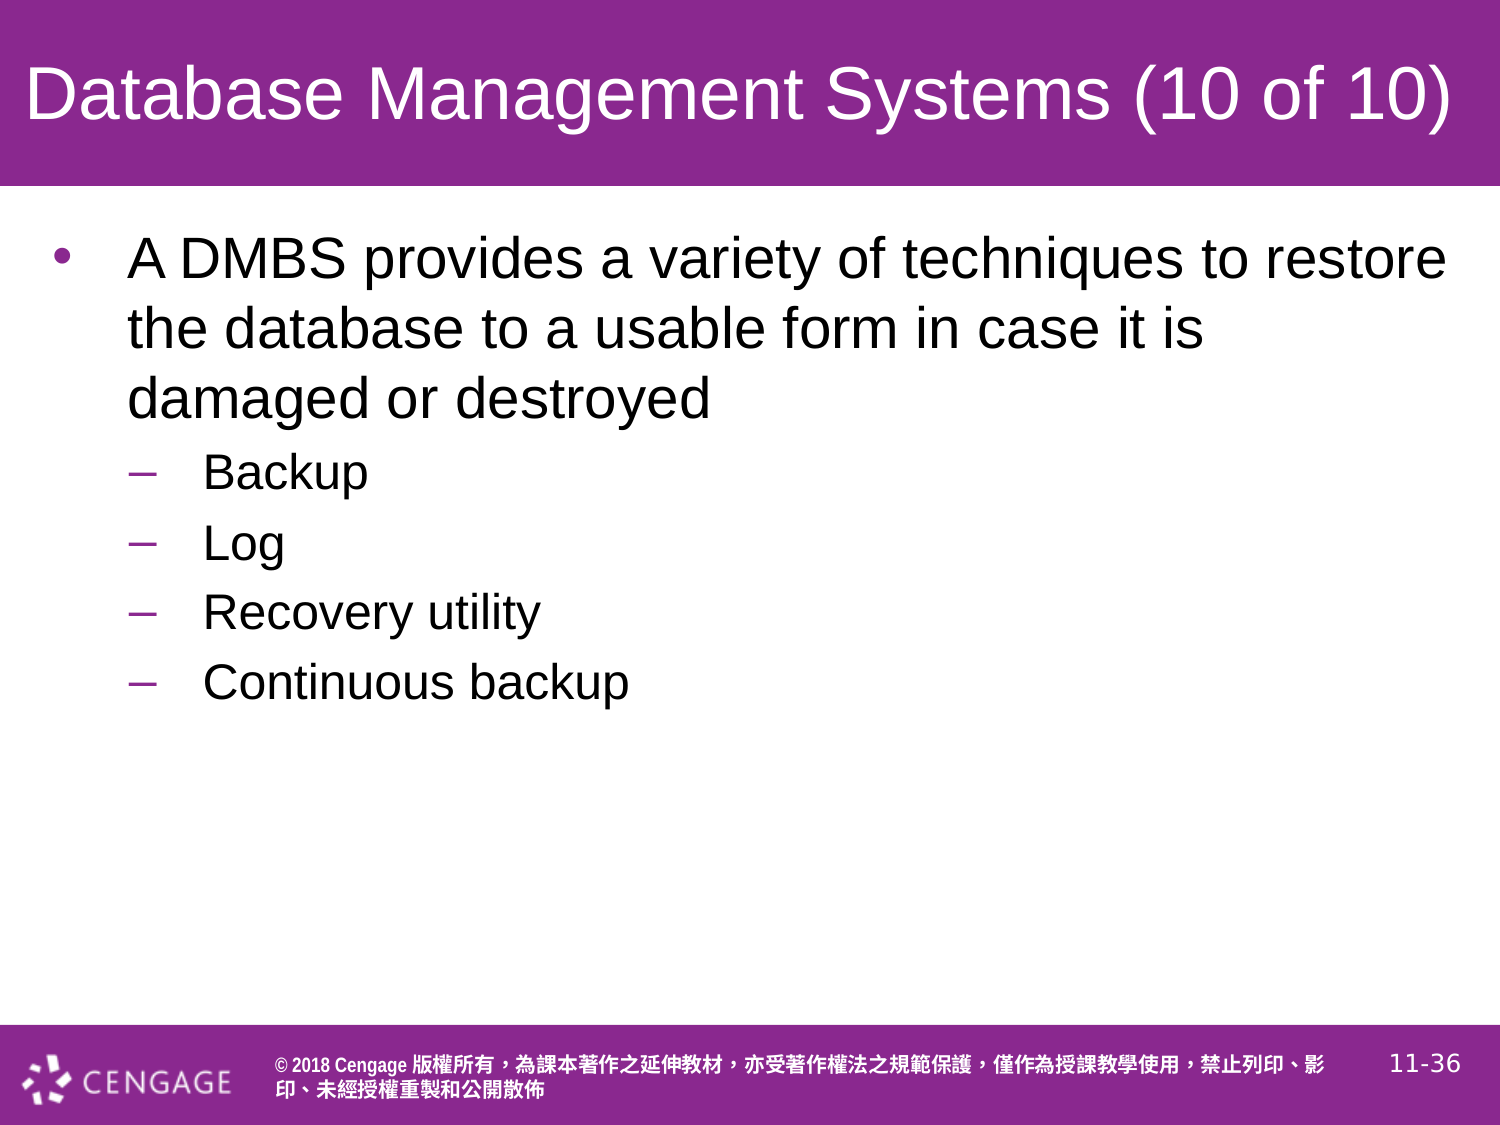

# Database Management Systems (10 of 10)
A DMBS provides a variety of techniques to restore the database to a usable form in case it is damaged or destroyed
Backup
Log
Recovery utility
Continuous backup